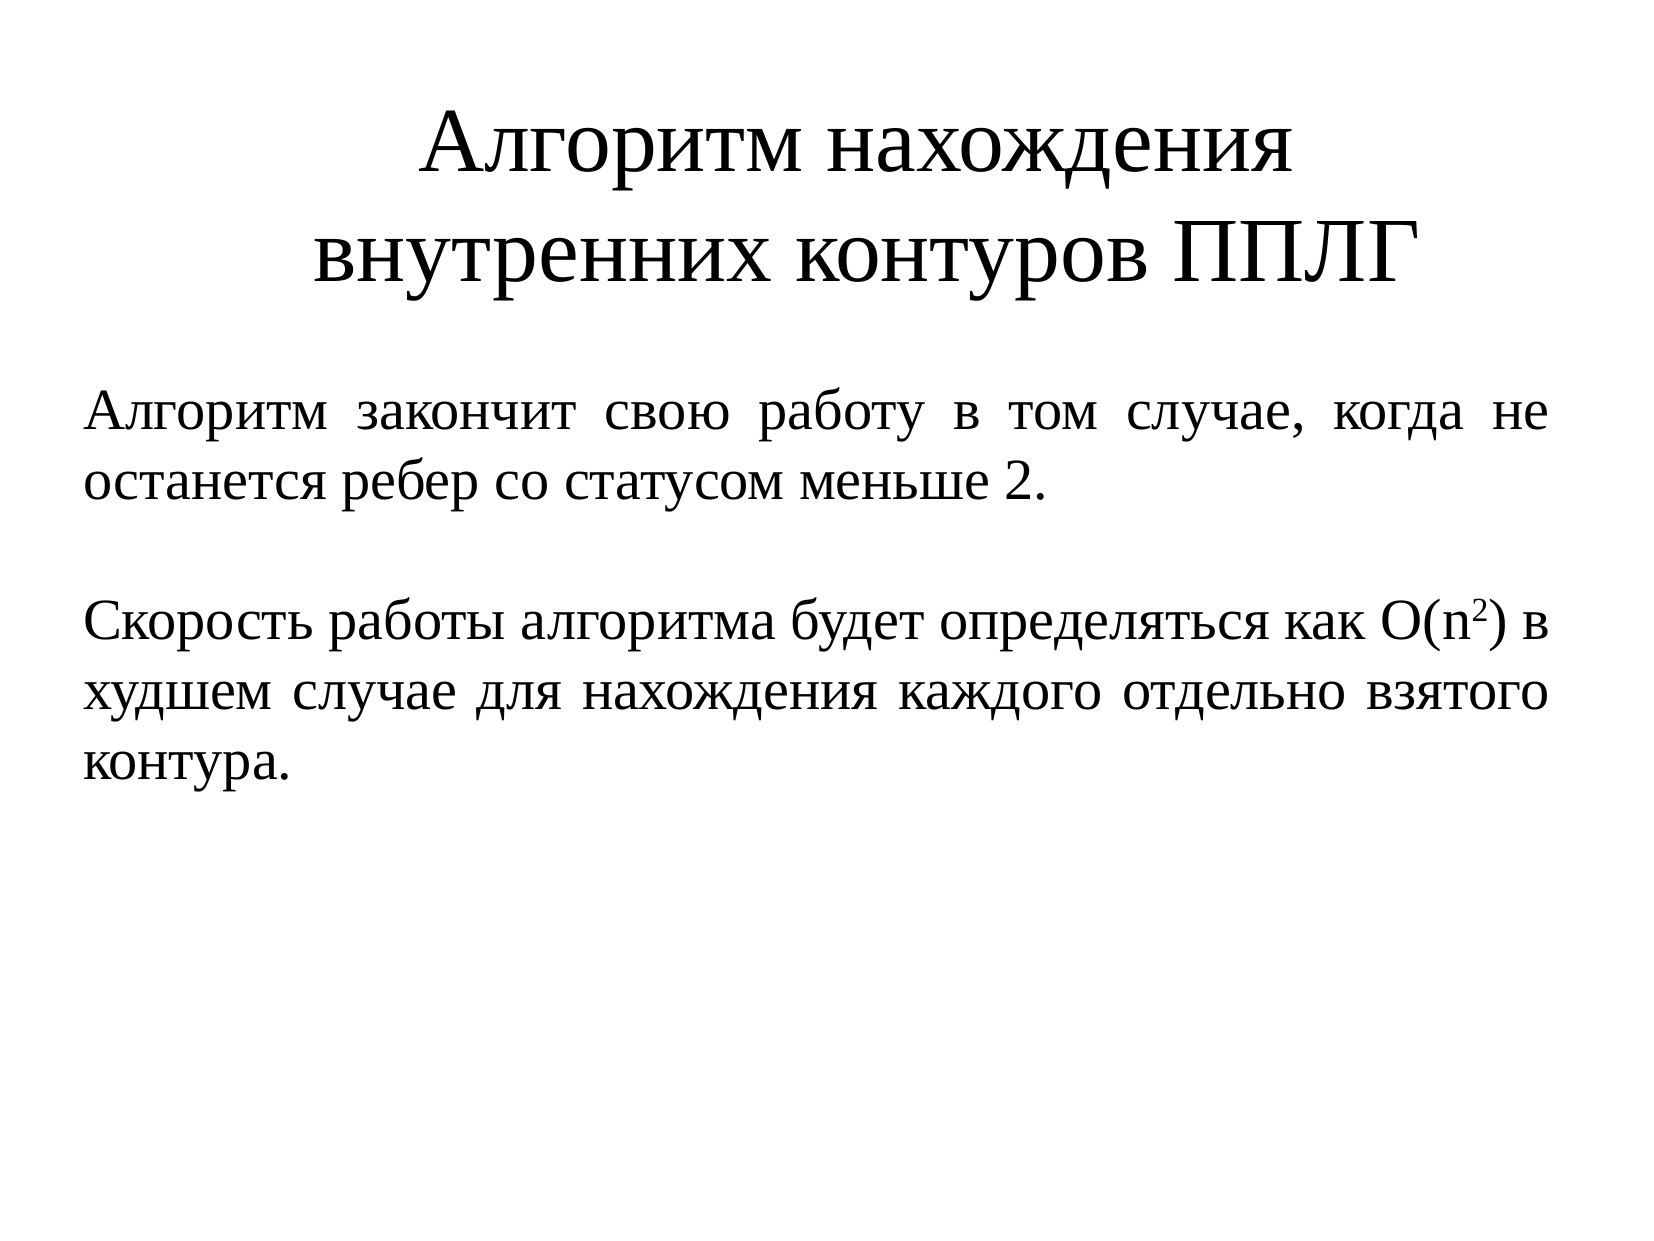

Алгоритм нахождения
 внутренних контуров ППЛГ
Алгоритм закончит свою работу в том случае, когда не останется ребер со статусом меньше 2.

Скорость работы алгоритма будет определяться как O(n2) в худшем случае для нахождения каждого отдельно взятого контура.